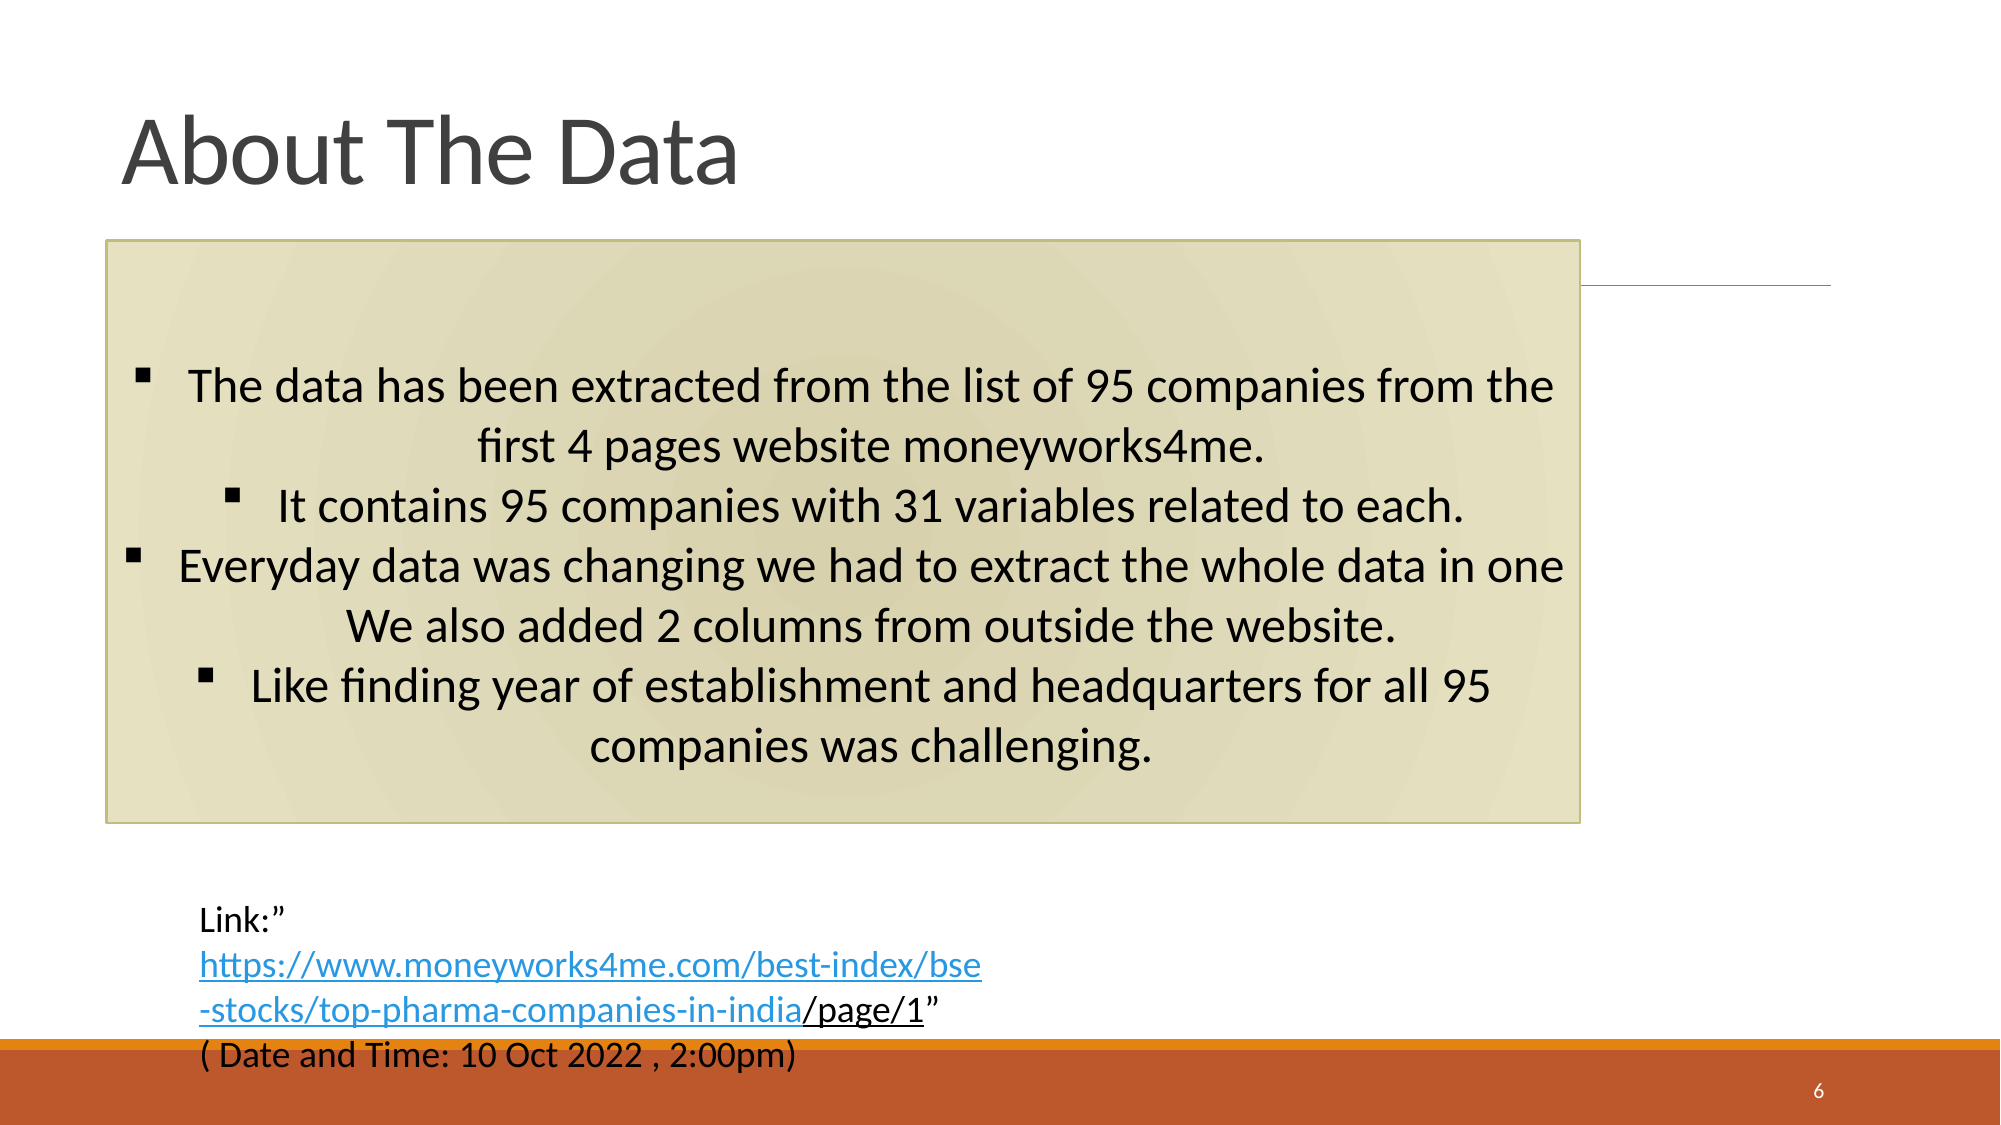

# About The Data

The data has been extracted from the list of 95 companies from the first 4 pages website moneyworks4me.
It contains 95 companies with 31 variables related to each.
Everyday data was changing we had to extract the whole data in one We also added 2 columns from outside the website.
Like finding year of establishment and headquarters for all 95 companies was challenging.
Link:” https://www.moneyworks4me.com/best-index/bse-stocks/top-pharma-companies-in-india/page/1” ( Date and Time: 10 Oct 2022 , 2:00pm)
6